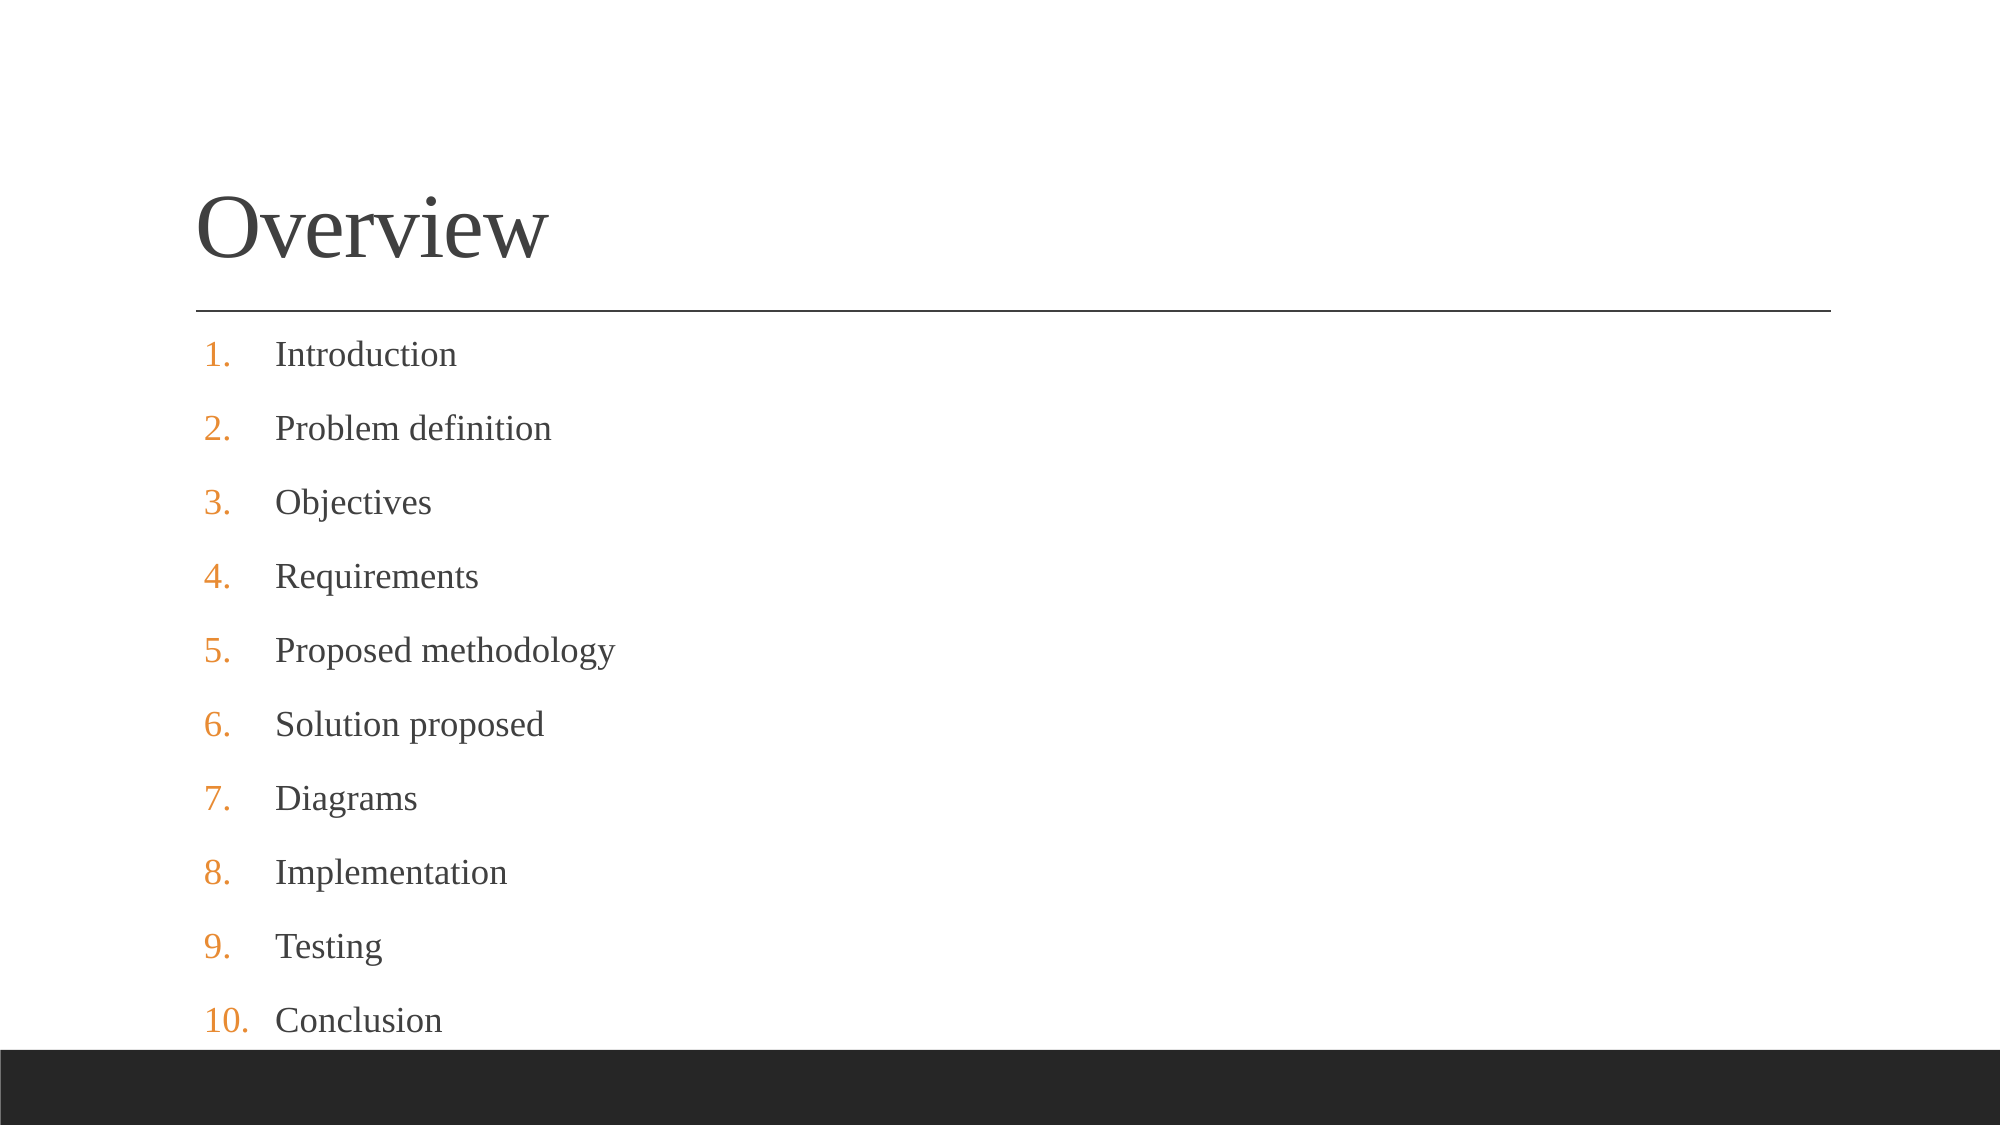

# Overview
Introduction
Problem definition
Objectives
Requirements
Proposed methodology
Solution proposed
Diagrams
Implementation
Testing
Conclusion